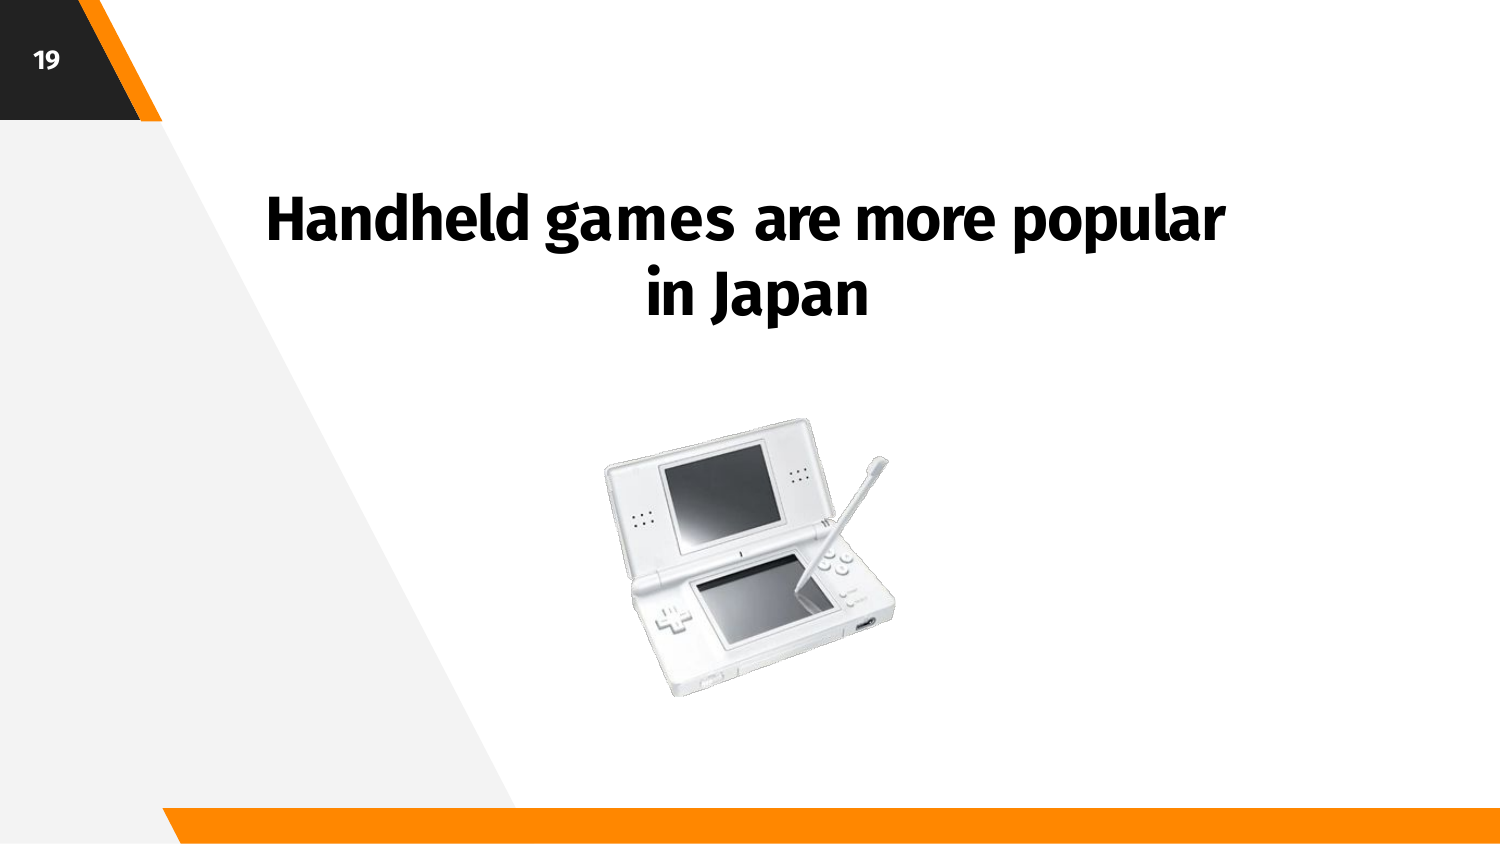

19
# Handheld games are more popular  in Japan